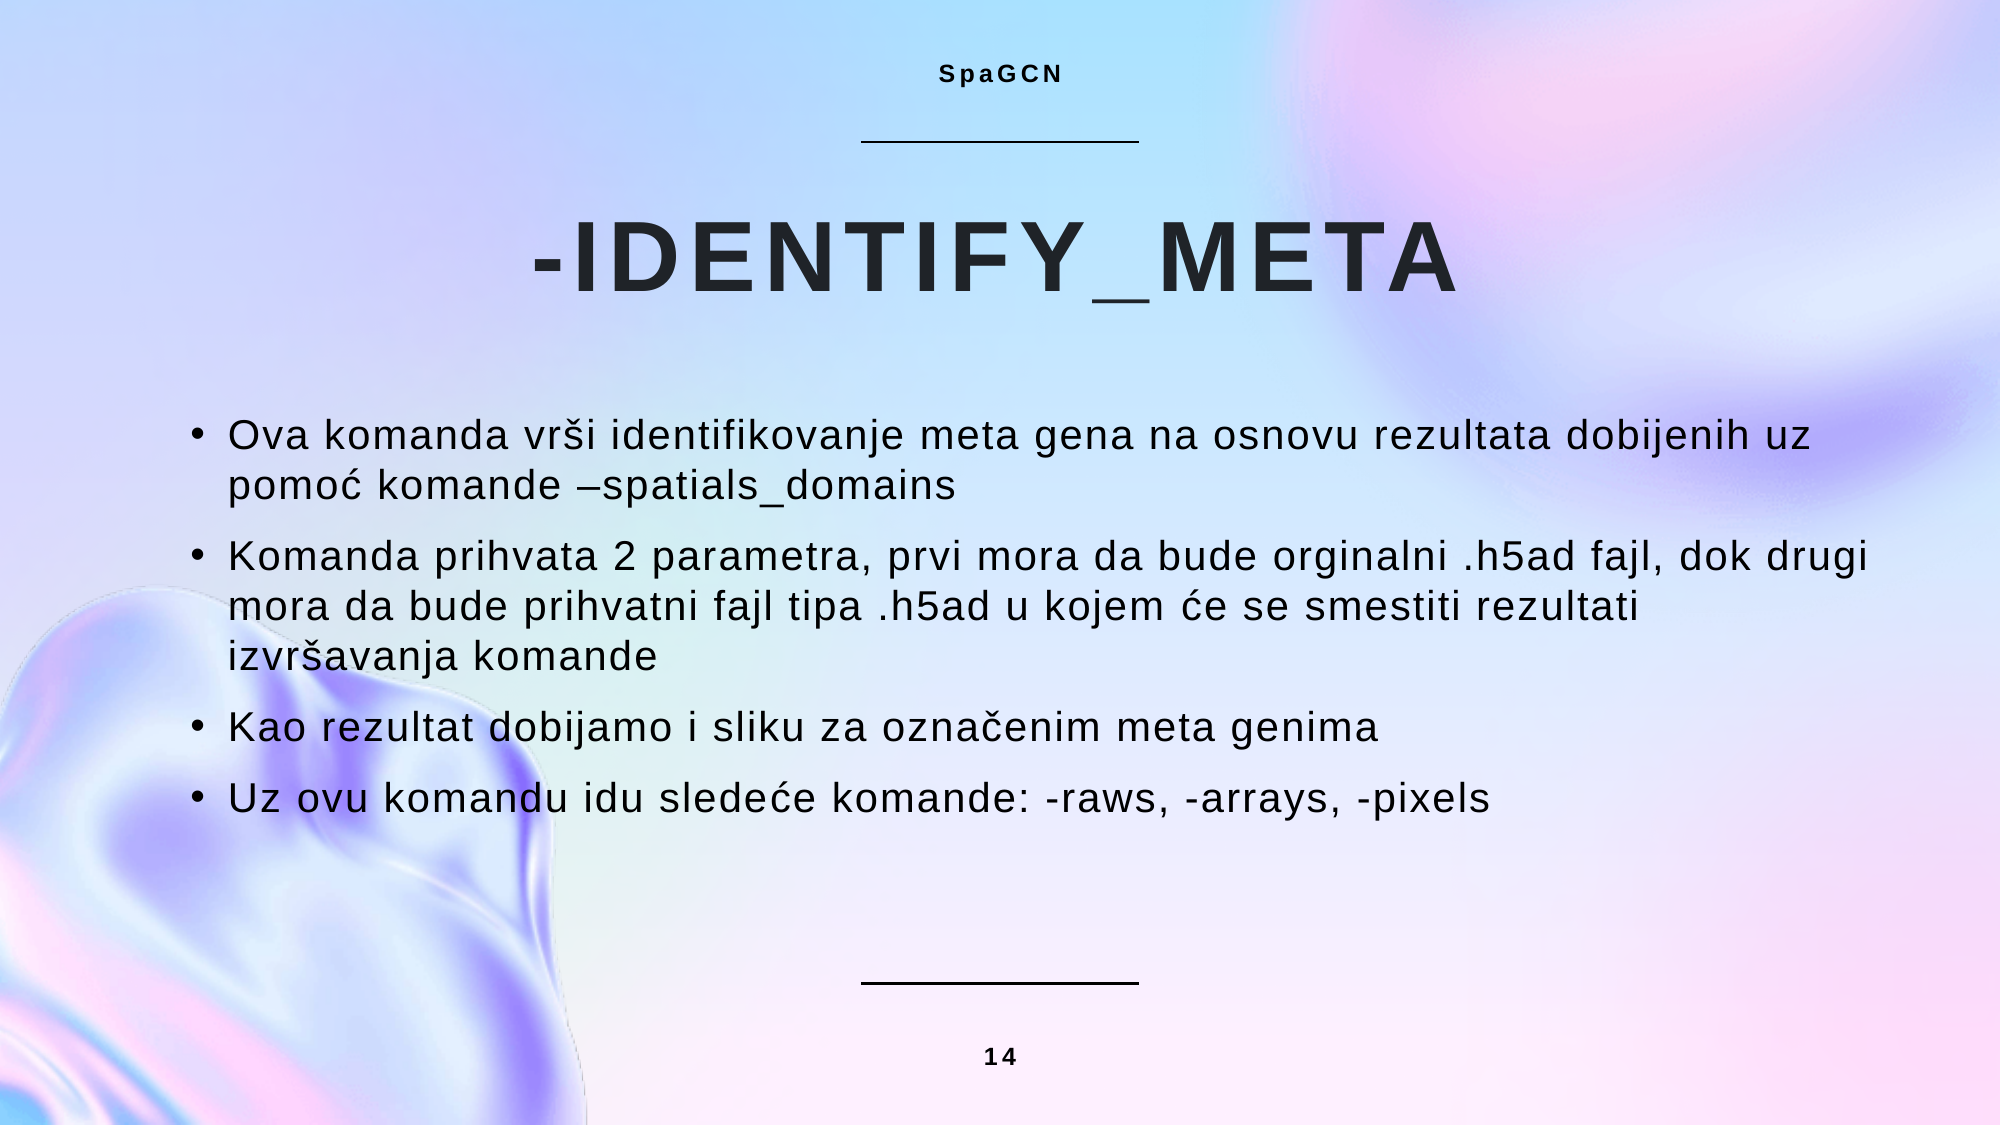

SpaGCN
# -identify_meta
Ova komanda vrši identifikovanje meta gena na osnovu rezultata dobijenih uz pomoć komande –spatials_domains
Komanda prihvata 2 parametra, prvi mora da bude orginalni .h5ad fajl, dok drugi mora da bude prihvatni fajl tipa .h5ad u kojem će se smestiti rezultati izvršavanja komande
Kao rezultat dobijamo i sliku za označenim meta genima
Uz ovu komandu idu sledeće komande: -raws, -arrays, -pixels
14